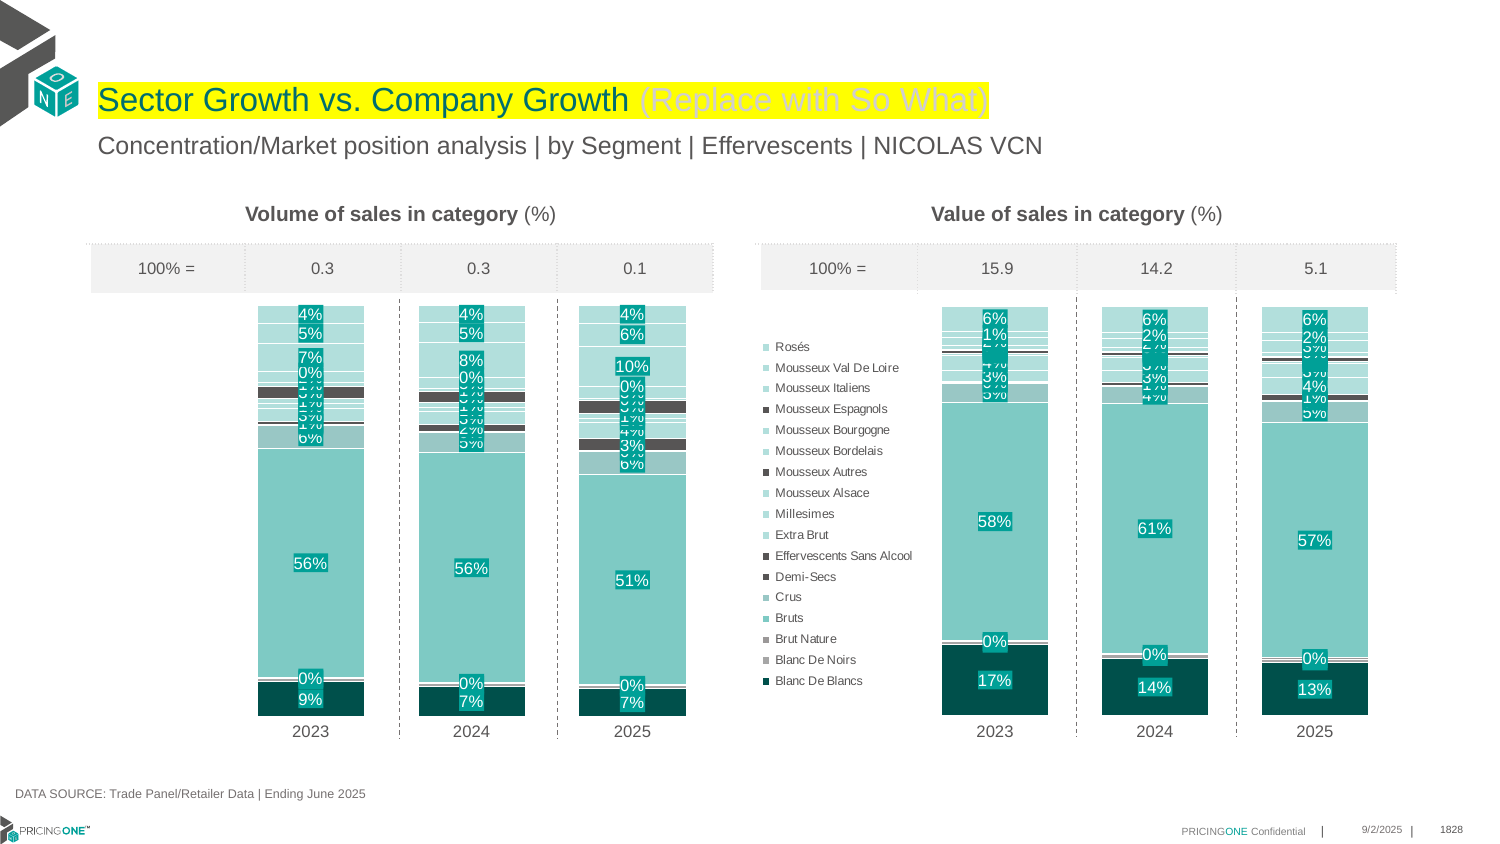

# Sector Growth vs. Company Growth (Replace with So What)
Concentration/Market position analysis | by Segment | Effervescents | NICOLAS VCN
| Volume of sales in category (%) |  |  |  |
| --- | --- | --- | --- |
| 100% = | 0.3 | 0.3 | 0.1 |
| Value of sales in category (%) |  |  |  |
| --- | --- | --- | --- |
| 100% = | 15.9 | 14.2 | 5.1 |

### Chart

| Category | Blanc De Blancs | Blanc De Noirs | Brut Nature | Bruts | Crus | Demi-Secs | Effervescents Sans Alcool | Extra Brut | Millesimes | Mousseux Alsace | Mousseux Autres | Mousseux Bordelais | Mousseux Bourgogne | Mousseux Espagnols | Mousseux Italiens | Mousseux Val De Loire | Rosés |
|---|---|---|---|---|---|---|---|---|---|---|---|---|---|---|---|---|---|
| 2023 | 0.08563396803203906 | 0.006614571607995545 | 0.0019935542732561584 | 0.5583699657570766 | 0.055188573053544555 | 0.0029177577402040356 | 0.005758498524829082 | 0.03376304844958944 | 0.010604642345107053 | 0.011531808002654123 | 0.029932936004834296 | 0.010957143026410892 | 0.024562484448499355 | 4.739504958707063e-05 | 0.06985734090074291 | 0.04885244736187305 | 0.043413865421756695 |
| 2024 | 0.07188162069726754 | 0.007789152517800718 | 0.0019604677445395208 | 0.5596361108273833 | 0.04966408456041041 | 0.002774308976306347 | 0.015769409454396883 | 0.03184195005584862 | 0.009215845851221914 | 0.012243862417998082 | 0.02700832622183269 | 0.006672180138979041 | 0.02902810223427425 | 2.6359230178682632e-05 | 0.08307111390811832 | 0.04851086824009305 | 0.04290623692335065 |
| 2025 | 0.06688214163380381 | 0.007342543717118842 | 0.00270514768525431 | 0.5103507030749097 | 0.05693106264876117 | 0.0024416592743529164 | 0.028781717417462254 | 0.04004145550998182 | 0.009388970375119668 | 0.012638660776236859 | 0.032110454341849864 | 0.004918450336826019 | 0.029080337616483834 | 8.782947030046462e-05 | 0.09683199100626225 | 0.05618451215120722 | 0.04328236296406896 |

### Chart

| Category | Blanc De Blancs | Blanc De Noirs | Brut Nature | Bruts | Crus | Demi-Secs | Effervescents Sans Alcool | Extra Brut | Millesimes | Mousseux Alsace | Mousseux Autres | Mousseux Bordelais | Mousseux Bourgogne | Mousseux Espagnols | Mousseux Italiens | Mousseux Val De Loire | Rosés |
|---|---|---|---|---|---|---|---|---|---|---|---|---|---|---|---|---|---|
| 2023 | 0.1739239893244 | 0.006242526827742434 | 0.0025321125680468595 | 0.5822222376380487 | 0.04545170754102992 | 0.002873103643124177 | 0.002033144307271617 | 0.028324836410052016 | 0.036109611571623894 | 0.005569184547623973 | 0.006295122824896952 | 0.0029449343874395208 | 0.008675753875959214 | 7.820028353909257e-06 | 0.019899954088865794 | 0.014764213532180678 | 0.06212974688334031 |
| 2024 | 0.14072518795692185 | 0.007966154695376024 | 0.0025763033456367383 | 0.6098522532595553 | 0.04254733422697135 | 0.0028634533815304927 | 0.006808166411492778 | 0.02836510124721091 | 0.03198384110466647 | 0.00597163369876493 | 0.0068997890138993885 | 0.0019208276245675632 | 0.010281848913058056 | 3.8117261401825816e-06 | 0.02188199037045037 | 0.015658429808827815 | 0.06369387321492982 |
| 2025 | 0.12983168328757752 | 0.007993162991293991 | 0.003549423275488759 | 0.5746215149748144 | 0.050988279893203335 | 0.002699931262629085 | 0.0142057891439186 | 0.040538856755939684 | 0.03465836578825928 | 0.006520078282801854 | 0.00898759390174525 | 0.001464001344337895 | 0.01183562349297609 | 2.428812589068803e-05 | 0.02721889308149772 | 0.019891580175597227 | 0.06497093422202863 |
DATA SOURCE: Trade Panel/Retailer Data | Ending June 2025

9/2/2025
1828